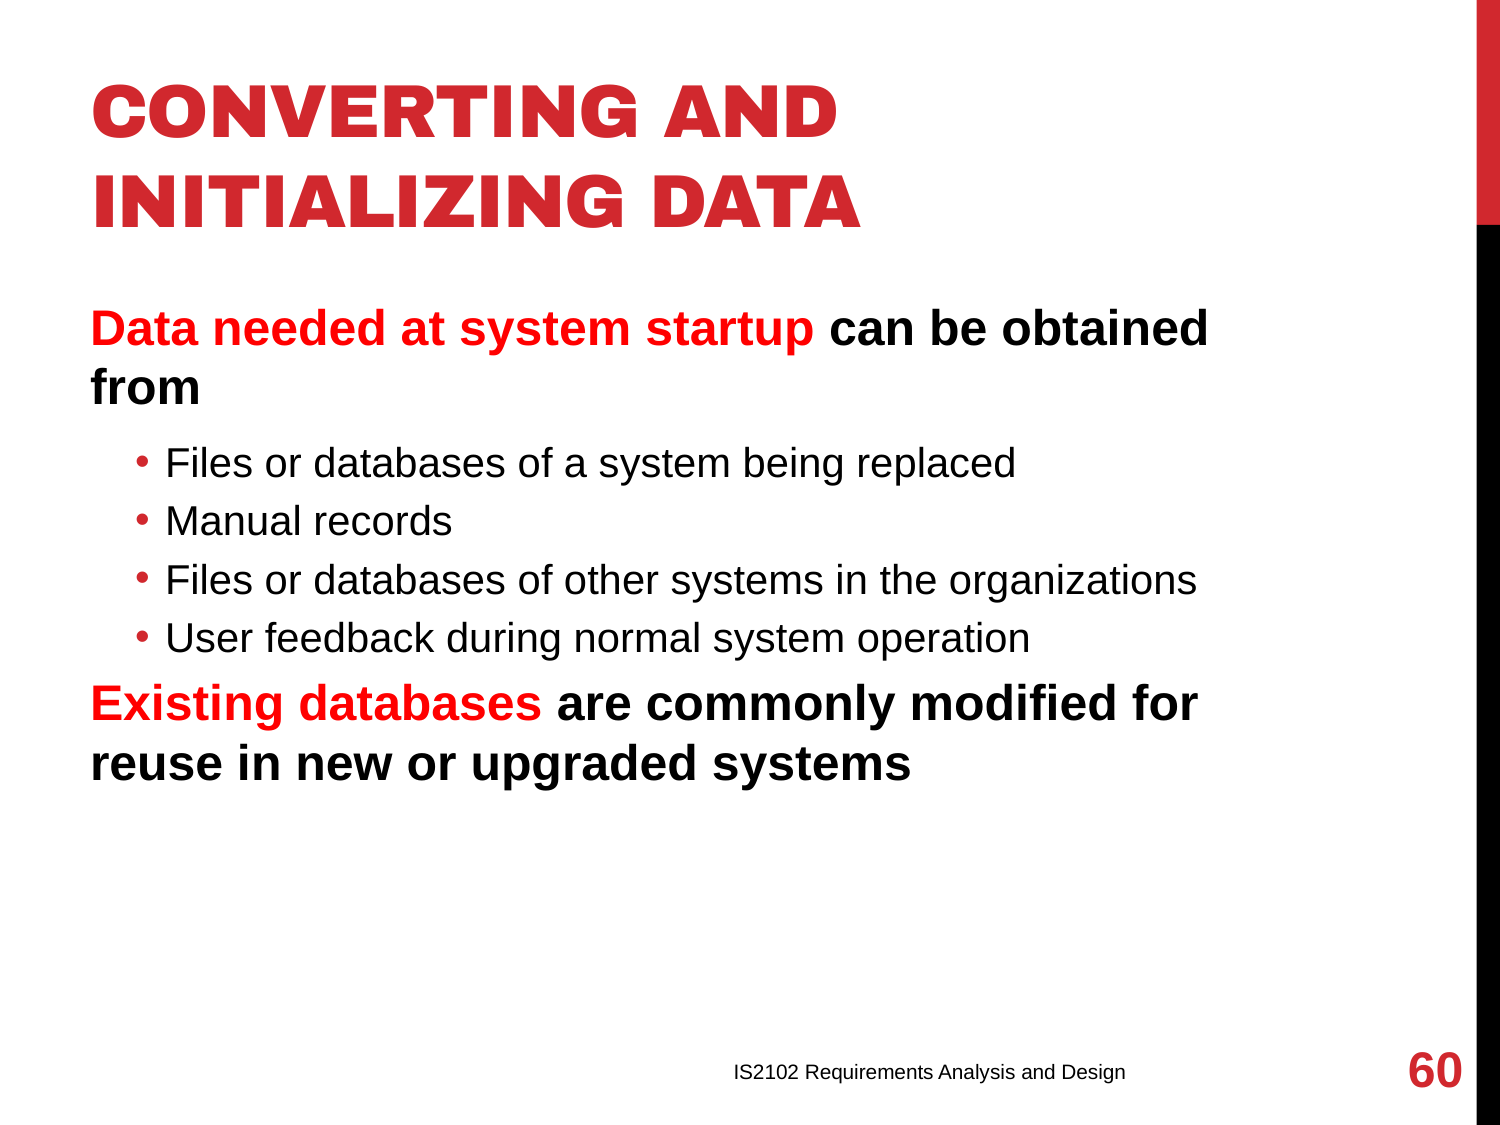

# Converting and Initializing Data
Data needed at system startup can be obtained from
Files or databases of a system being replaced
Manual records
Files or databases of other systems in the organizations
User feedback during normal system operation
Existing databases are commonly modified for reuse in new or upgraded systems

60
IS2102 Requirements Analysis and Design